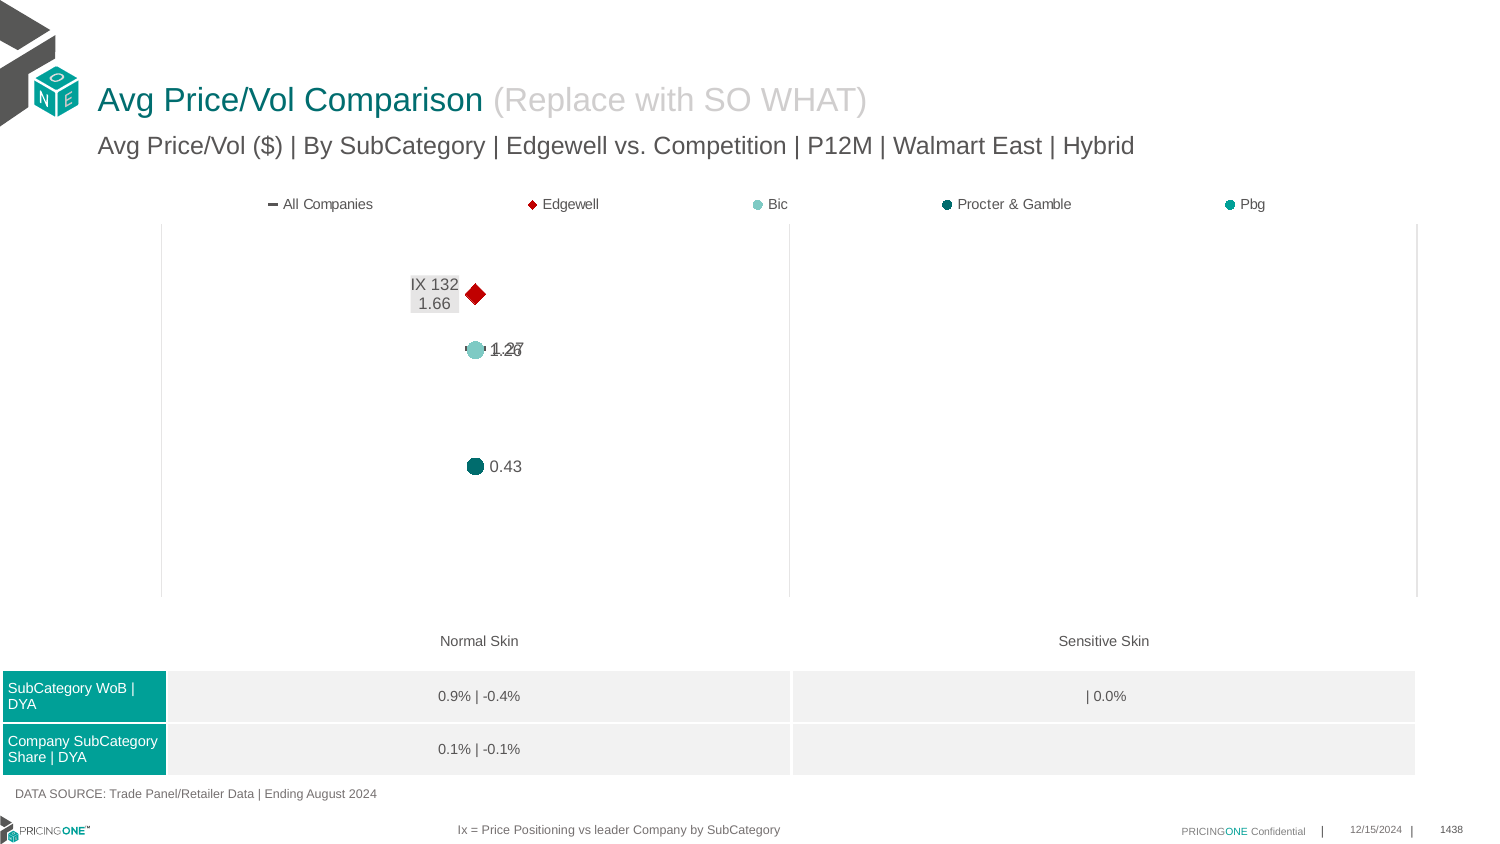

# Avg Price/Vol Comparison (Replace with SO WHAT)
Avg Price/Vol ($) | By SubCategory | Edgewell vs. Competition | P12M | Walmart East | Hybrid

### Chart

| Category | All Companies | Edgewell | Bic | Procter & Gamble | Pbg |
|---|---|---|---|---|---|
| IX 132 | 1.27 | 1.66 | 1.26 | 0.43 | None |
| None | None | None | None | None | None |
|  | Normal Skin | Sensitive Skin |
| --- | --- | --- |
| SubCategory WoB | DYA | 0.9% | -0.4% | | 0.0% |
| Company SubCategory Share | DYA | 0.1% | -0.1% |  |
DATA SOURCE: Trade Panel/Retailer Data | Ending August 2024
Ix = Price Positioning vs leader Company by SubCategory
12/15/2024
1438